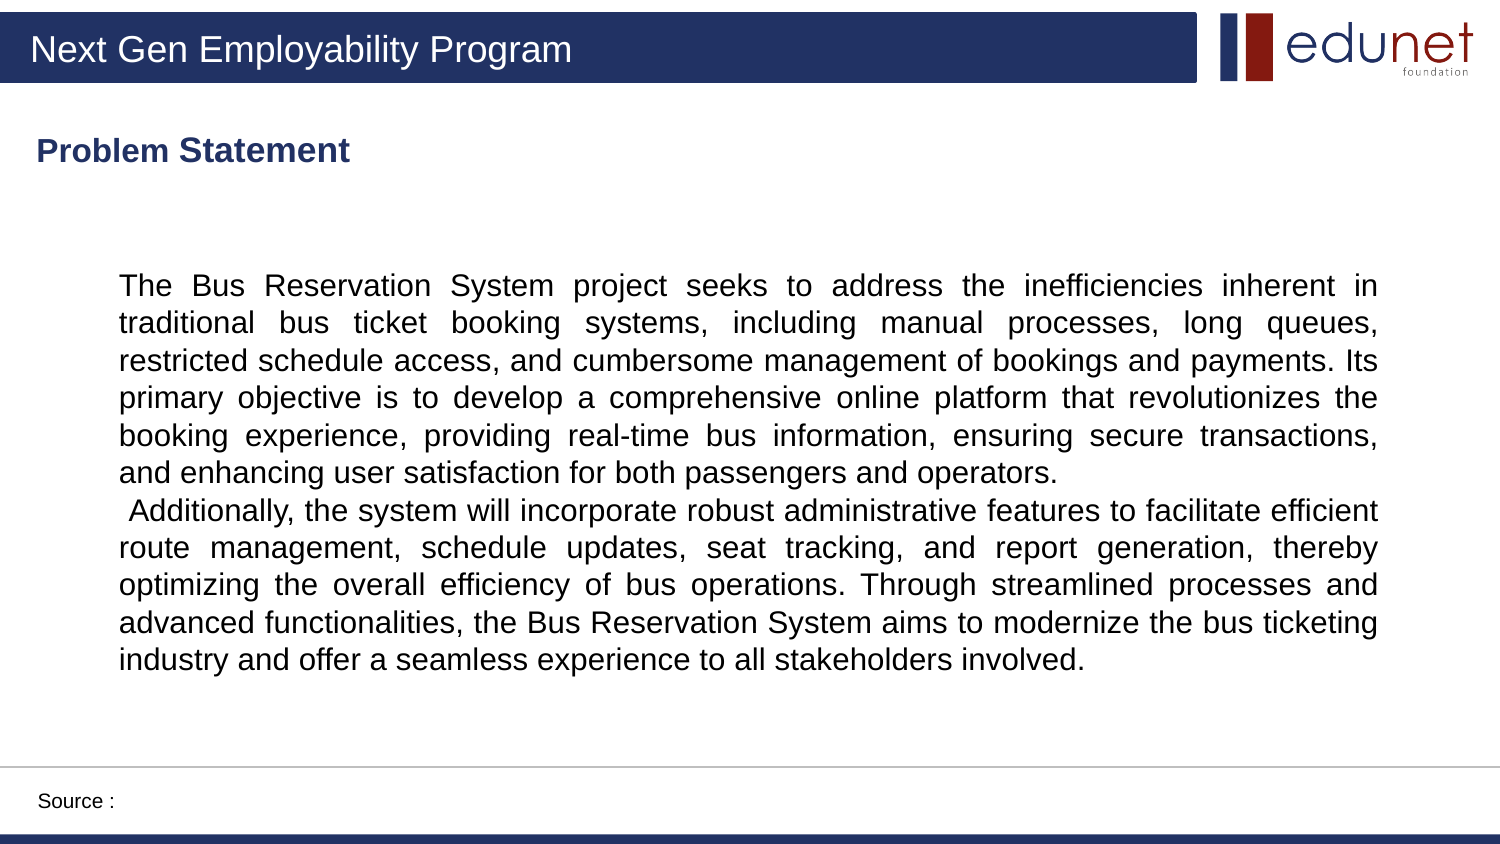

Problem Statement
The Bus Reservation System project seeks to address the inefficiencies inherent in traditional bus ticket booking systems, including manual processes, long queues, restricted schedule access, and cumbersome management of bookings and payments. Its primary objective is to develop a comprehensive online platform that revolutionizes the booking experience, providing real-time bus information, ensuring secure transactions, and enhancing user satisfaction for both passengers and operators.
 Additionally, the system will incorporate robust administrative features to facilitate efficient route management, schedule updates, seat tracking, and report generation, thereby optimizing the overall efficiency of bus operations. Through streamlined processes and advanced functionalities, the Bus Reservation System aims to modernize the bus ticketing industry and offer a seamless experience to all stakeholders involved.
Source :